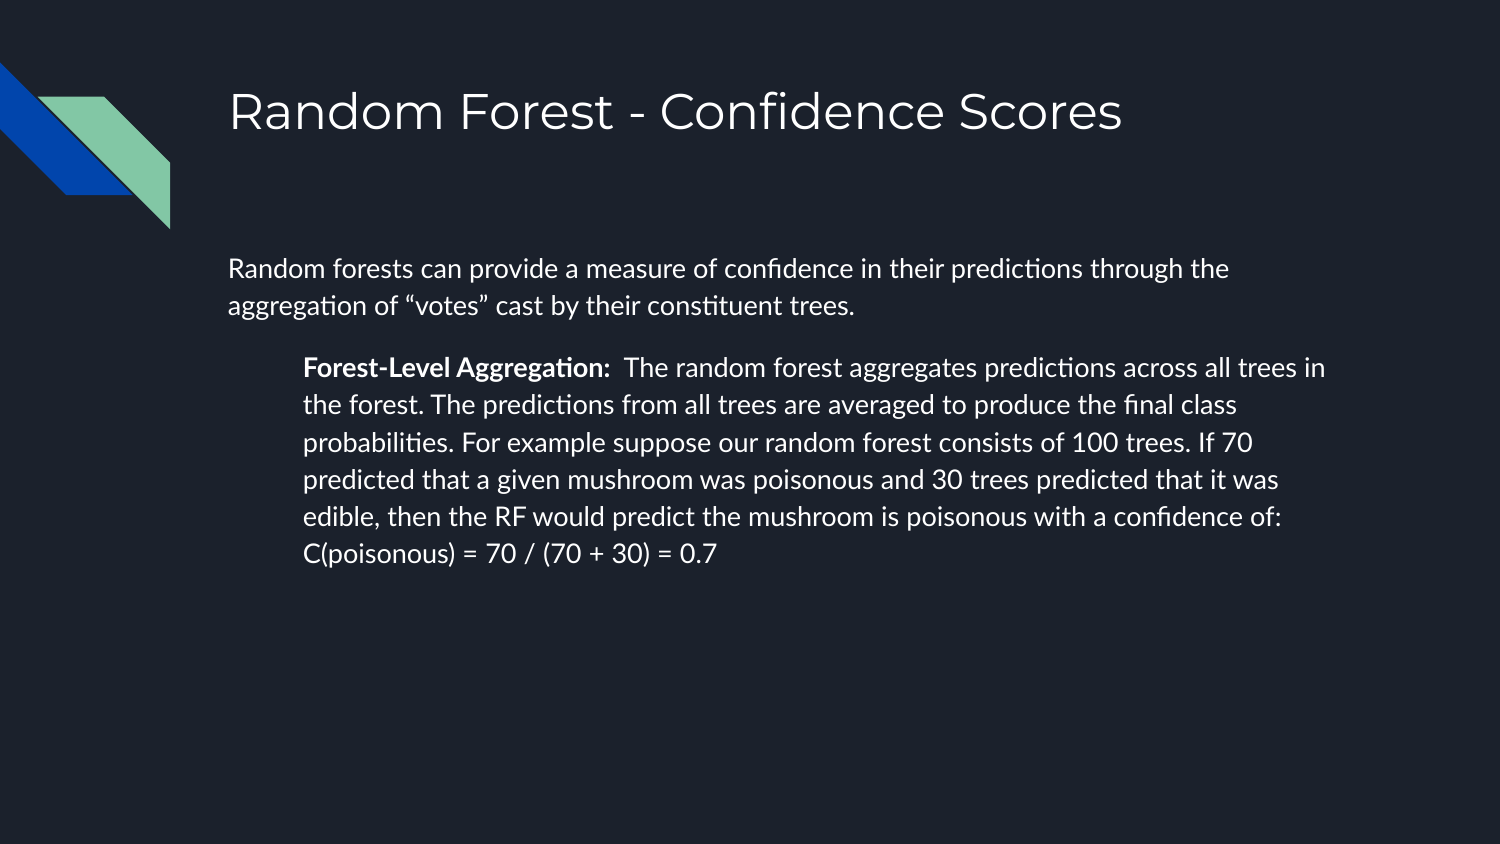

# Random Forest - Confidence Scores
Random forests can provide a measure of confidence in their predictions through the aggregation of “votes” cast by their constituent trees.
Forest-Level Aggregation:  The random forest aggregates predictions across all trees in the forest. The predictions from all trees are averaged to produce the final class probabilities. For example suppose our random forest consists of 100 trees. If 70 predicted that a given mushroom was poisonous and 30 trees predicted that it was edible, then the RF would predict the mushroom is poisonous with a confidence of:
C(poisonous) = 70 / (70 + 30) = 0.7